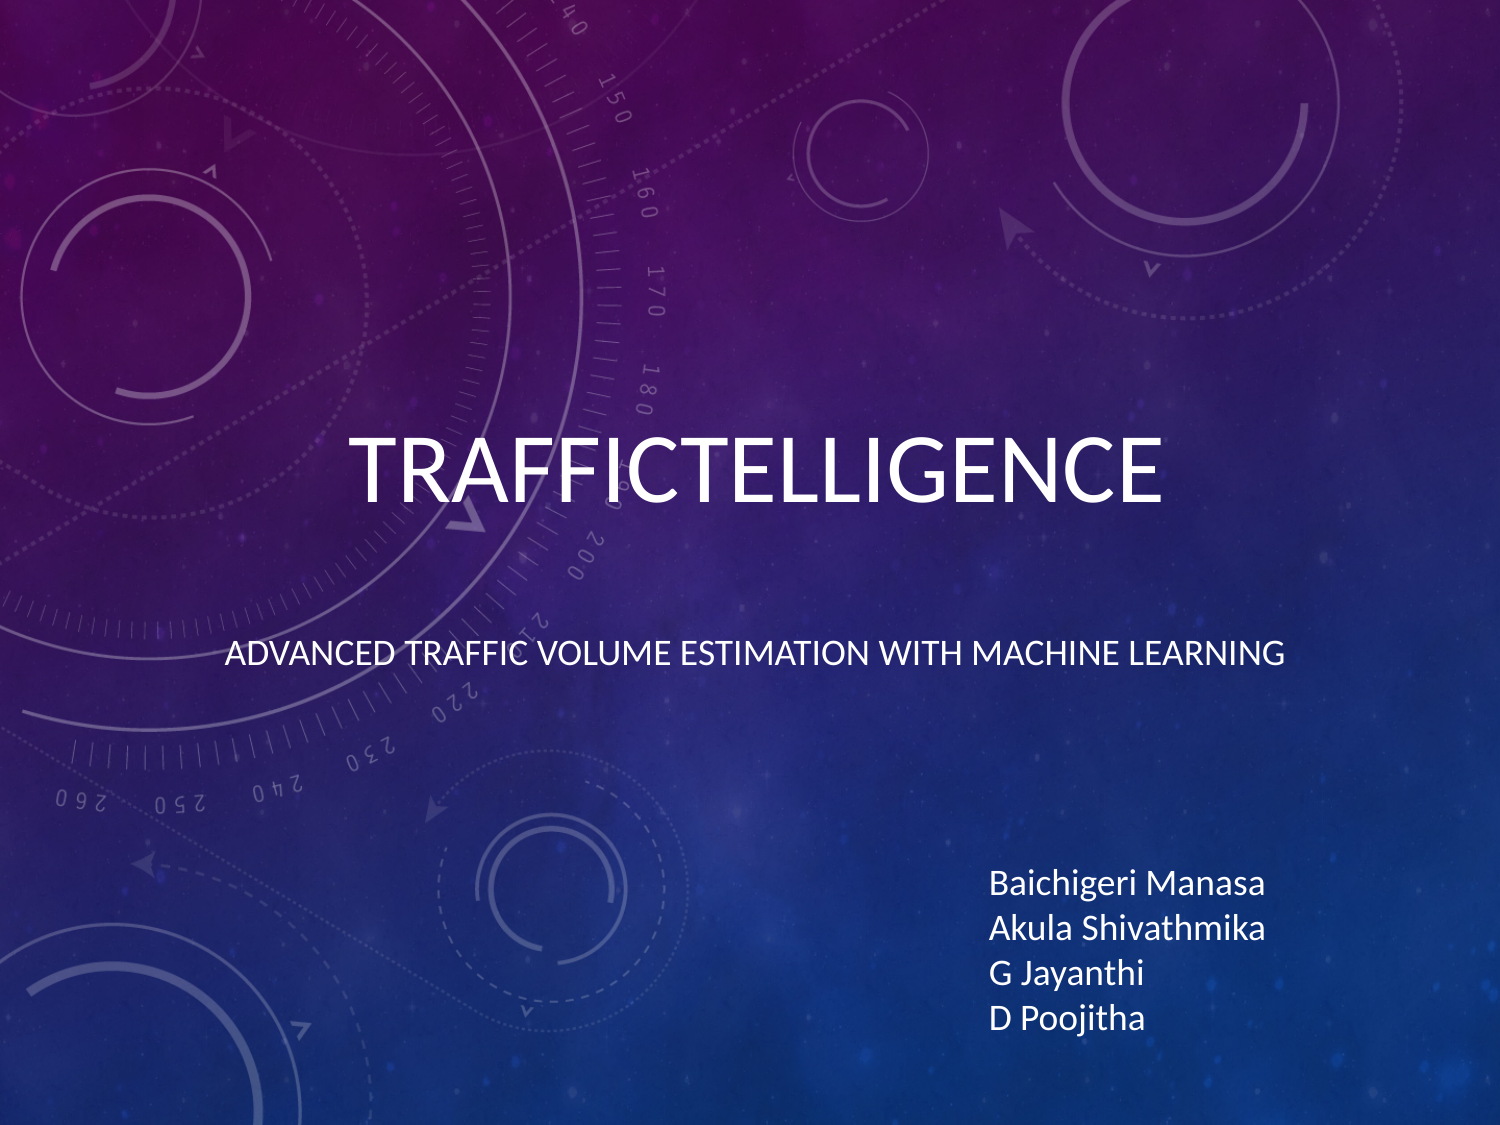

# TrafficTelligence
Advanced Traffic Volume Estimation with Machine Learning
Baichigeri Manasa
Akula Shivathmika
G Jayanthi
D Poojitha